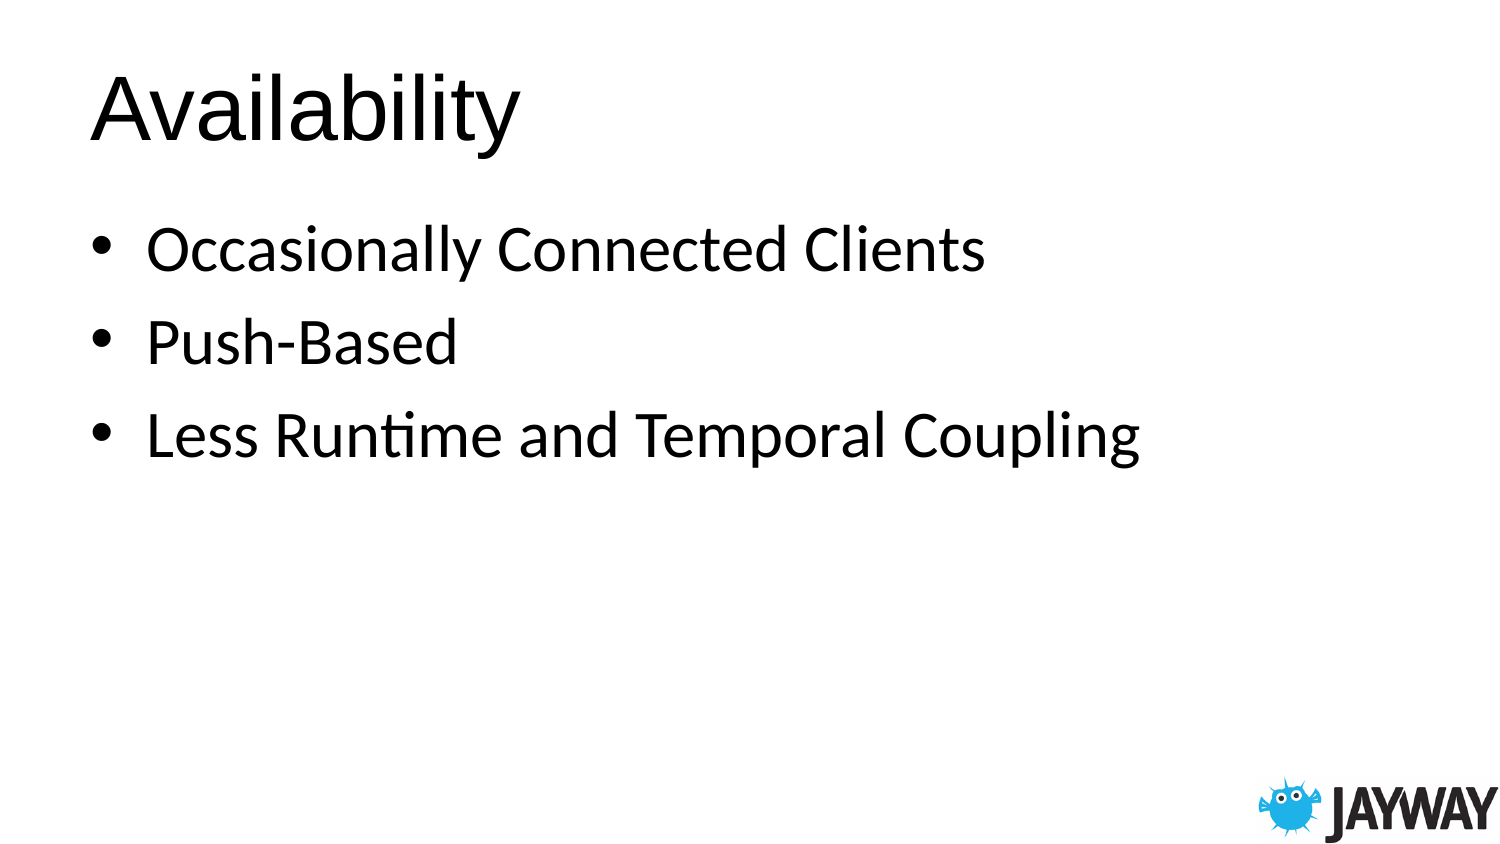

# Availability
Occasionally Connected Clients
Push-Based
Less Runtime and Temporal Coupling